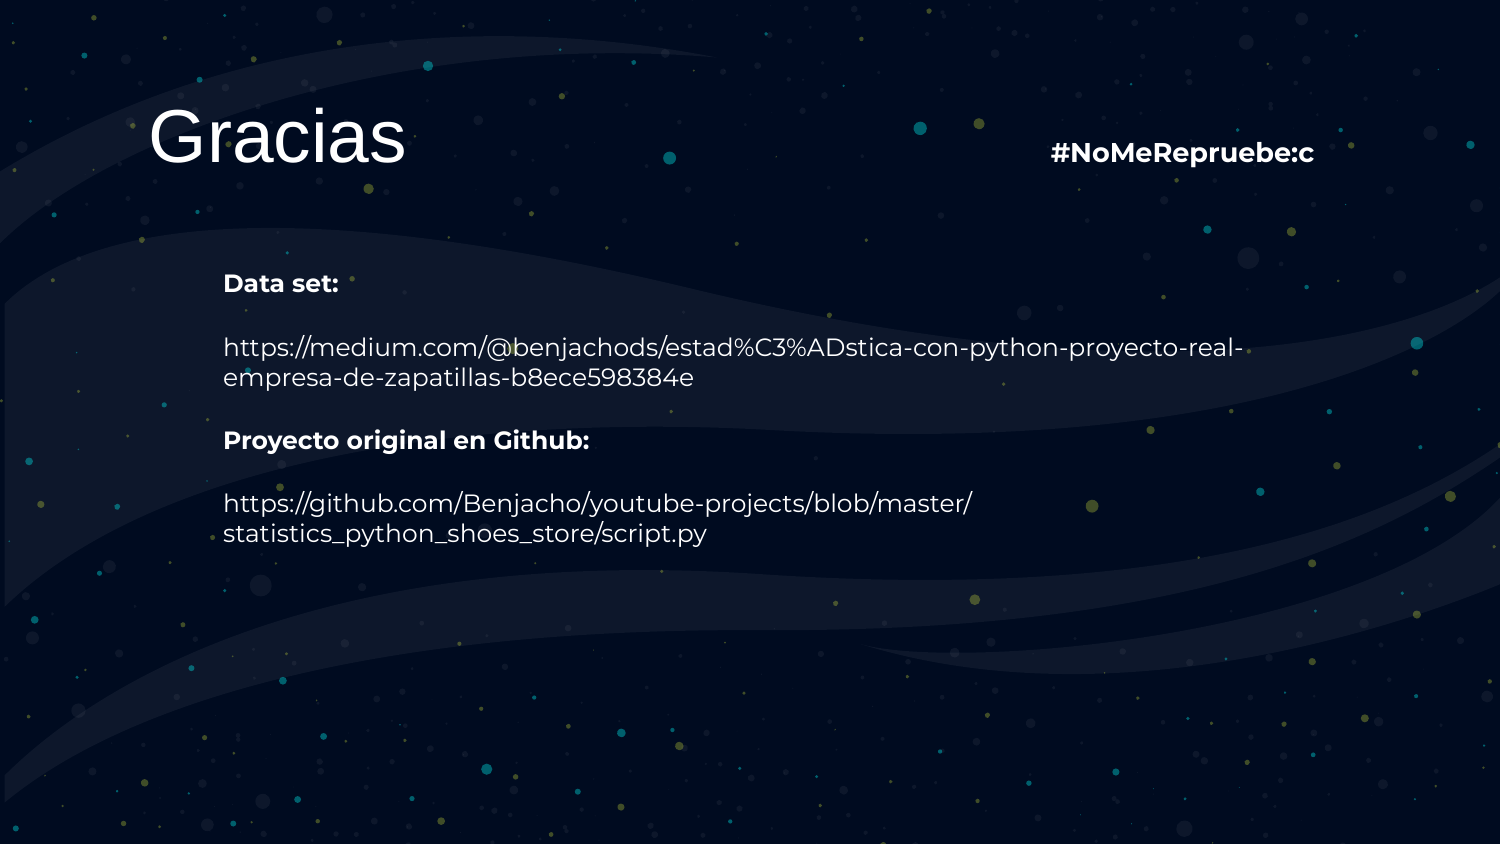

# Gracias                               #NoMeRepruebe:c

Data set:
https://medium.com/@benjachods/estad%C3%ADstica-con-python-proyecto-real-empresa-de-zapatillas-b8ece598384e
Proyecto original en Github:
https://github.com/Benjacho/youtube-projects/blob/master/statistics_python_shoes_store/script.py